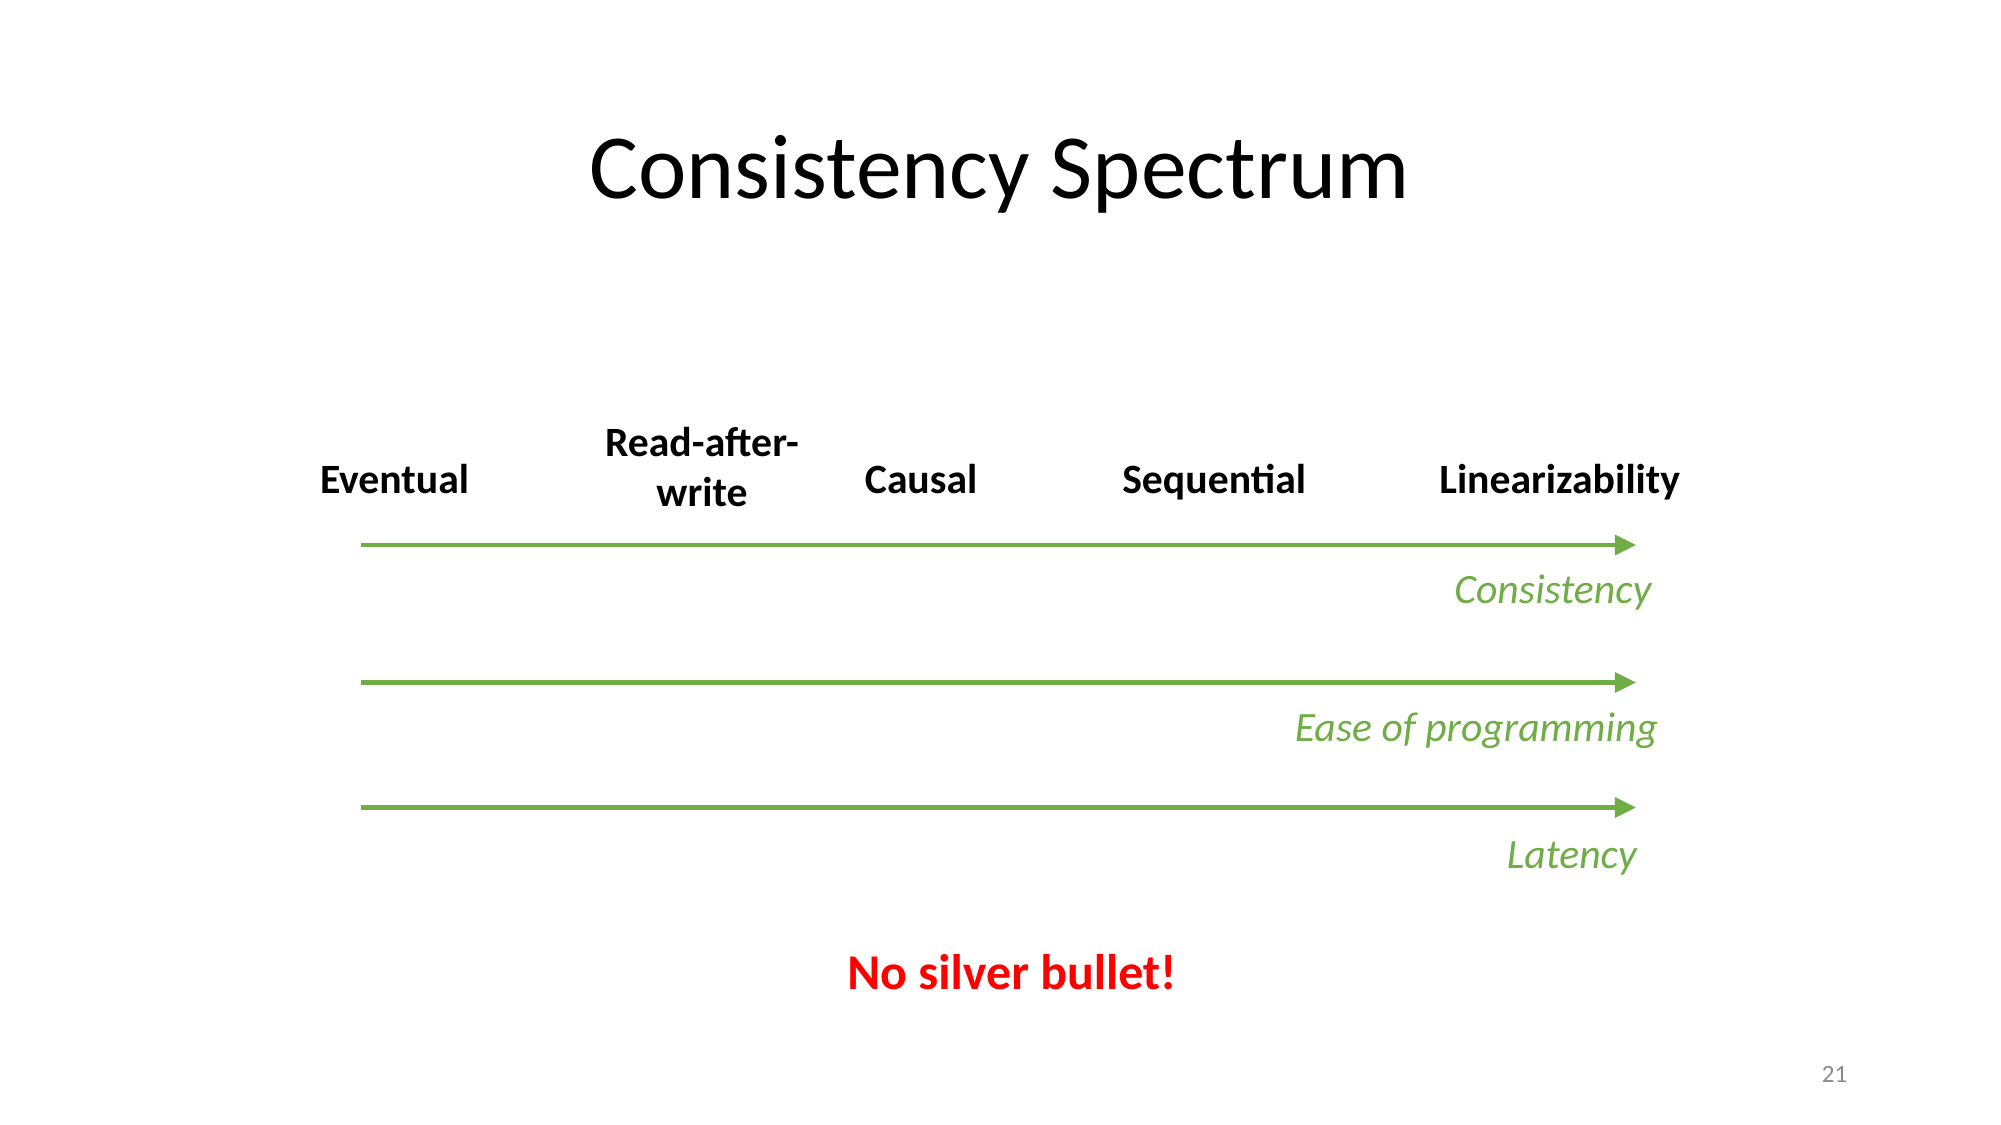

# Consistency Spectrum
Read-after-
write
Eventual
Causal
Sequential
Linearizability
Consistency
Ease of programming
Latency
No silver bullet!
21